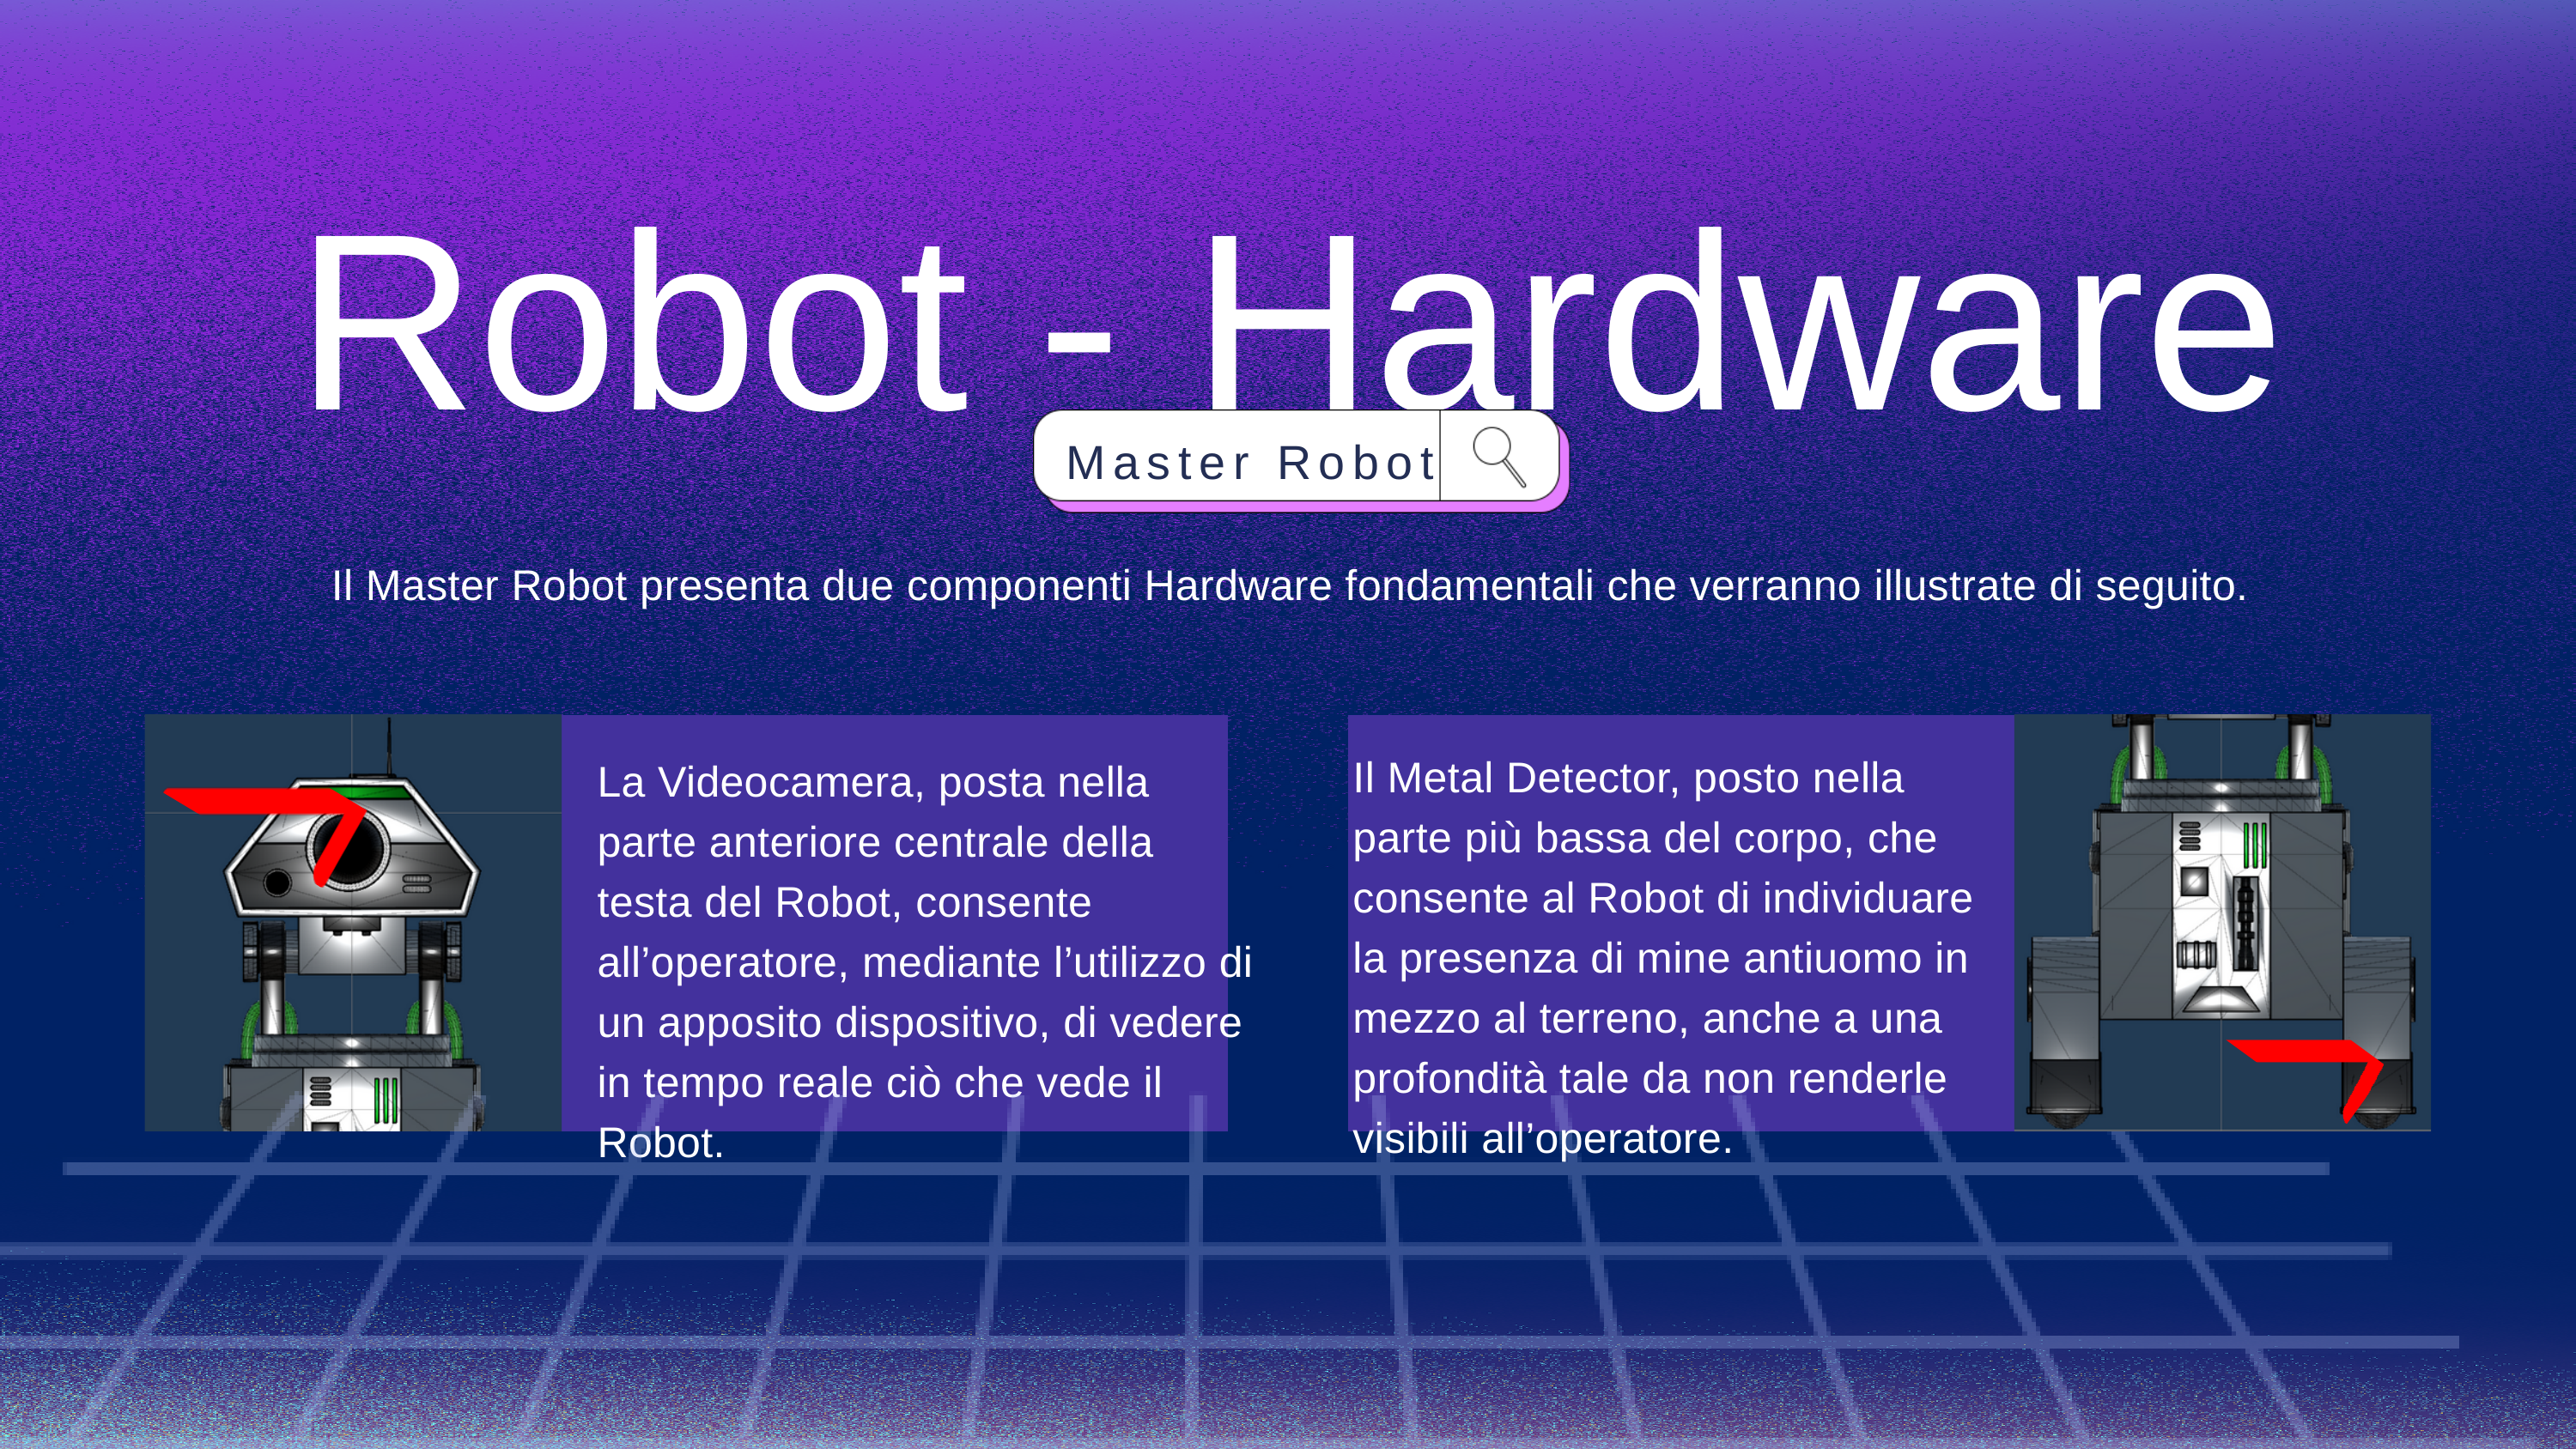

Robot - Hardware

Master Robot
Il Master Robot presenta due componenti Hardware fondamentali che verranno illustrate di seguito.

La Videocamera, posta nella parte anteriore centrale della testa del Robot, consente all’operatore, mediante l’utilizzo di un apposito dispositivo, di vedere in tempo reale ciò che vede il Robot.

Il Metal Detector, posto nella parte più bassa del corpo, che consente al Robot di individuare la presenza di mine antiuomo in mezzo al terreno, anche a una profondità tale da non renderle visibili all’operatore.